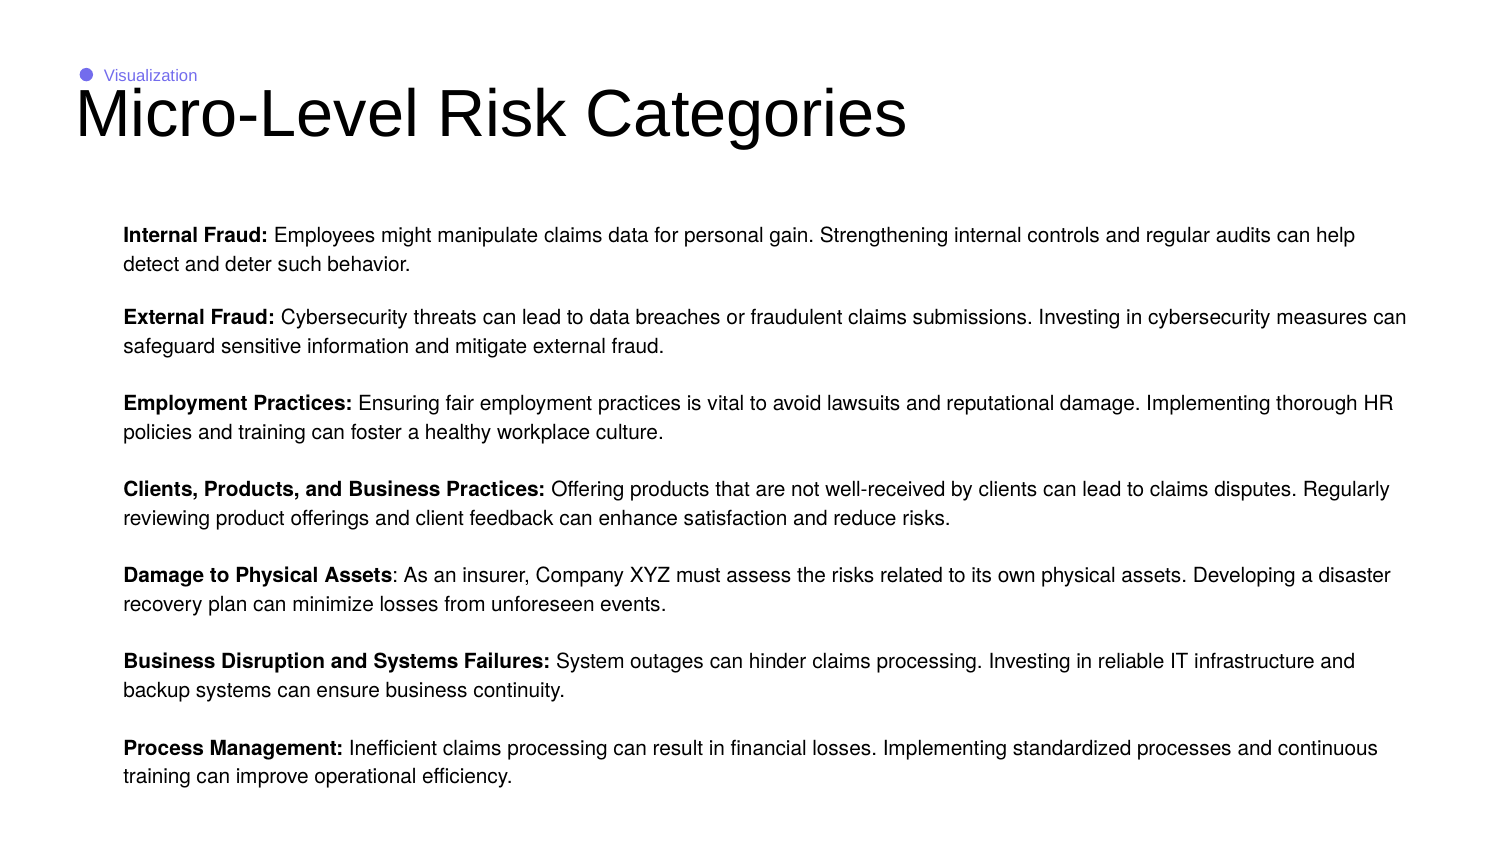

Visualization

# Micro-Level Risk Categories

Internal Fraud: Employees might manipulate claims data for personal gain. Strengthening internal controls and regular audits can help detect and deter such behavior.
External Fraud: Cybersecurity threats can lead to data breaches or fraudulent claims submissions. Investing in cybersecurity measures can safeguard sensitive information and mitigate external fraud.
Employment Practices: Ensuring fair employment practices is vital to avoid lawsuits and reputational damage. Implementing thorough HR policies and training can foster a healthy workplace culture.
Clients, Products, and Business Practices: Offering products that are not well-received by clients can lead to claims disputes. Regularly reviewing product offerings and client feedback can enhance satisfaction and reduce risks.
Damage to Physical Assets: As an insurer, Company XYZ must assess the risks related to its own physical assets. Developing a disaster recovery plan can minimize losses from unforeseen events.
Business Disruption and Systems Failures: System outages can hinder claims processing. Investing in reliable IT infrastructure and backup systems can ensure business continuity.
Process Management: Inefficient claims processing can result in financial losses. Implementing standardized processes and continuous training can improve operational efficiency.